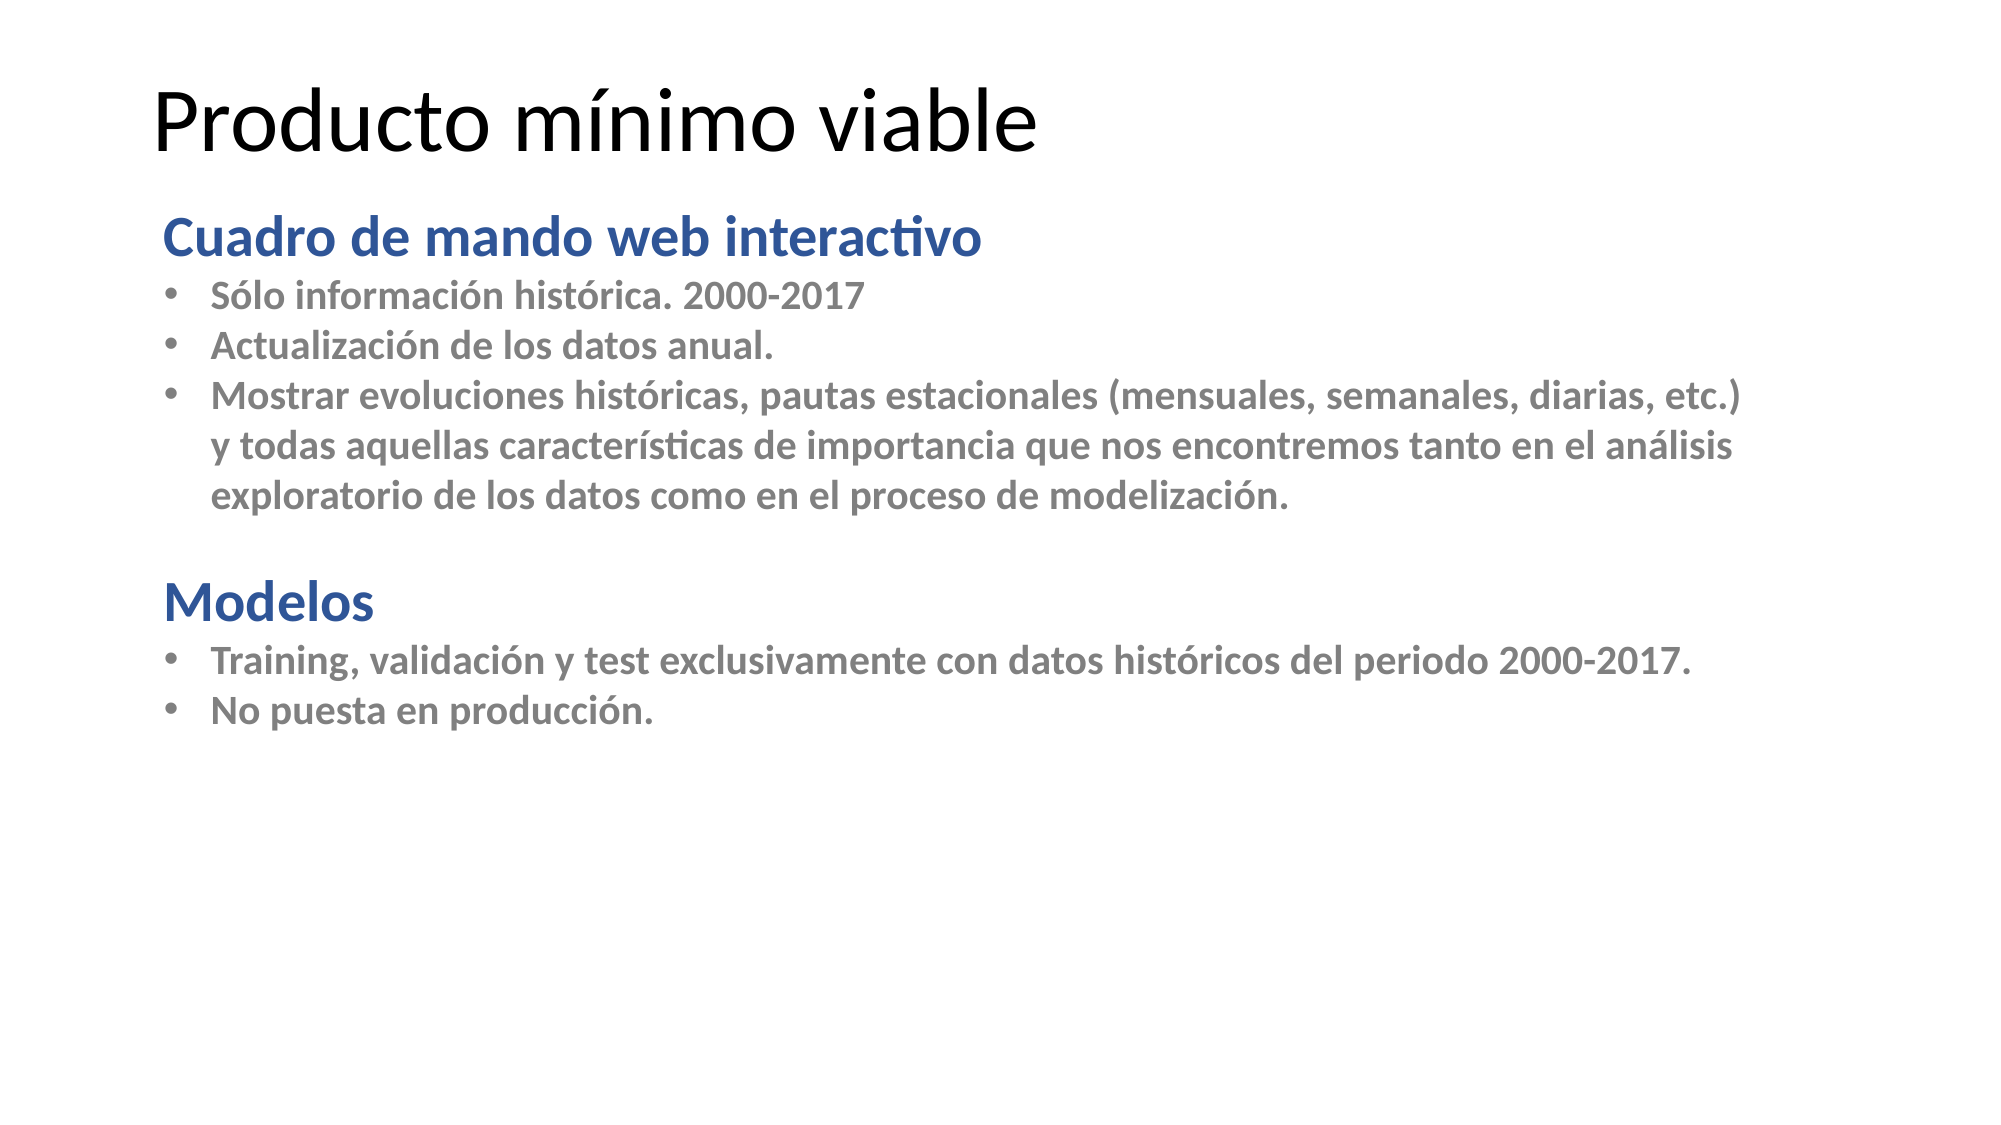

# Producto mínimo viable
Cuadro de mando web interactivo
Sólo información histórica. 2000-2017
Actualización de los datos anual.
Mostrar evoluciones históricas, pautas estacionales (mensuales, semanales, diarias, etc.) y todas aquellas características de importancia que nos encontremos tanto en el análisis exploratorio de los datos como en el proceso de modelización.

Modelos
Training, validación y test exclusivamente con datos históricos del periodo 2000-2017.
No puesta en producción.